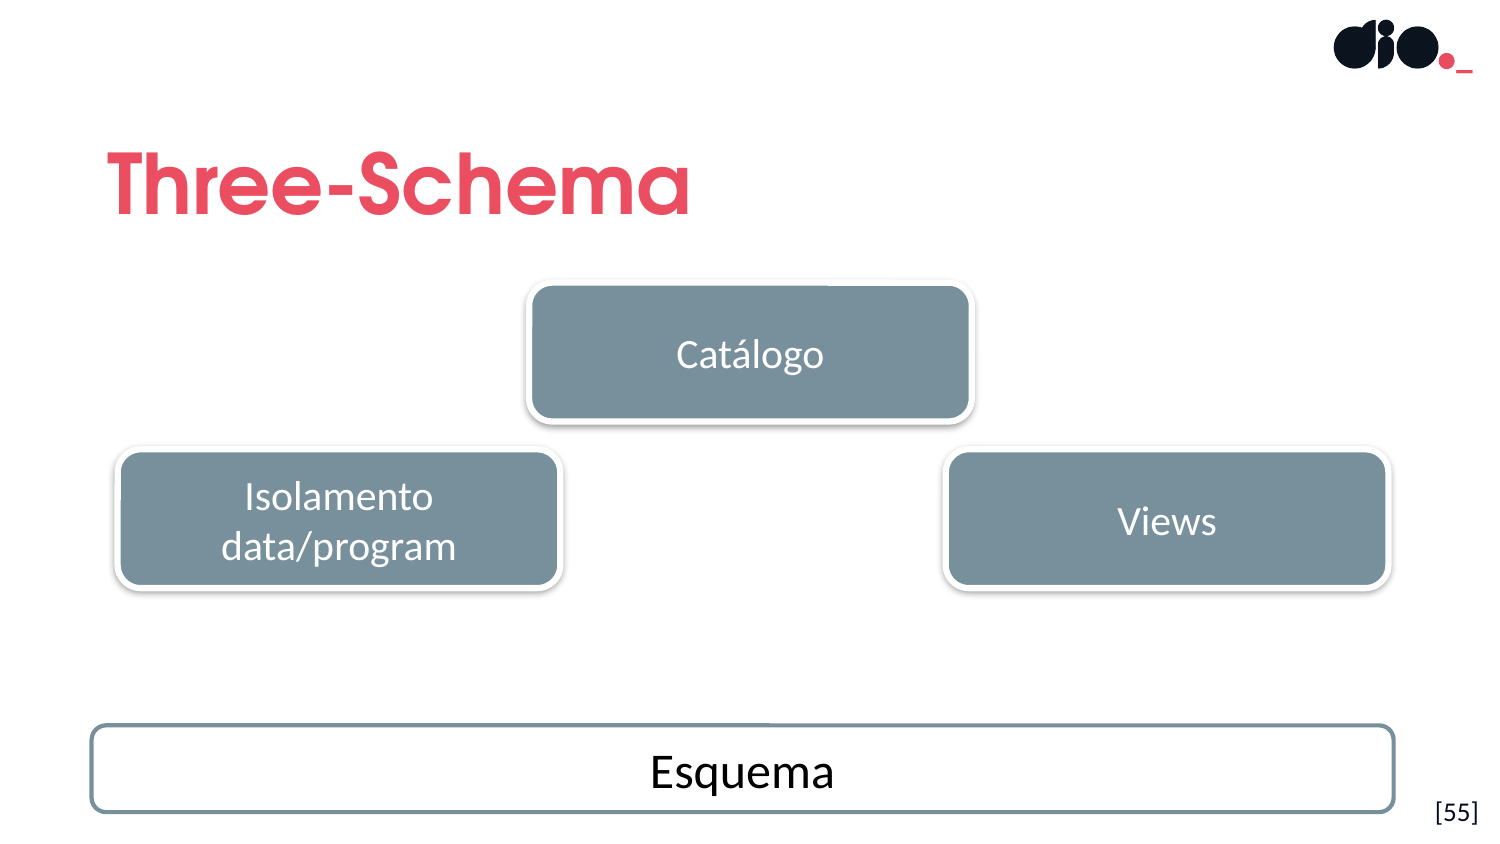

Three-Schema
Catálogo
Isolamento data/program
Views
Esquema
[55]